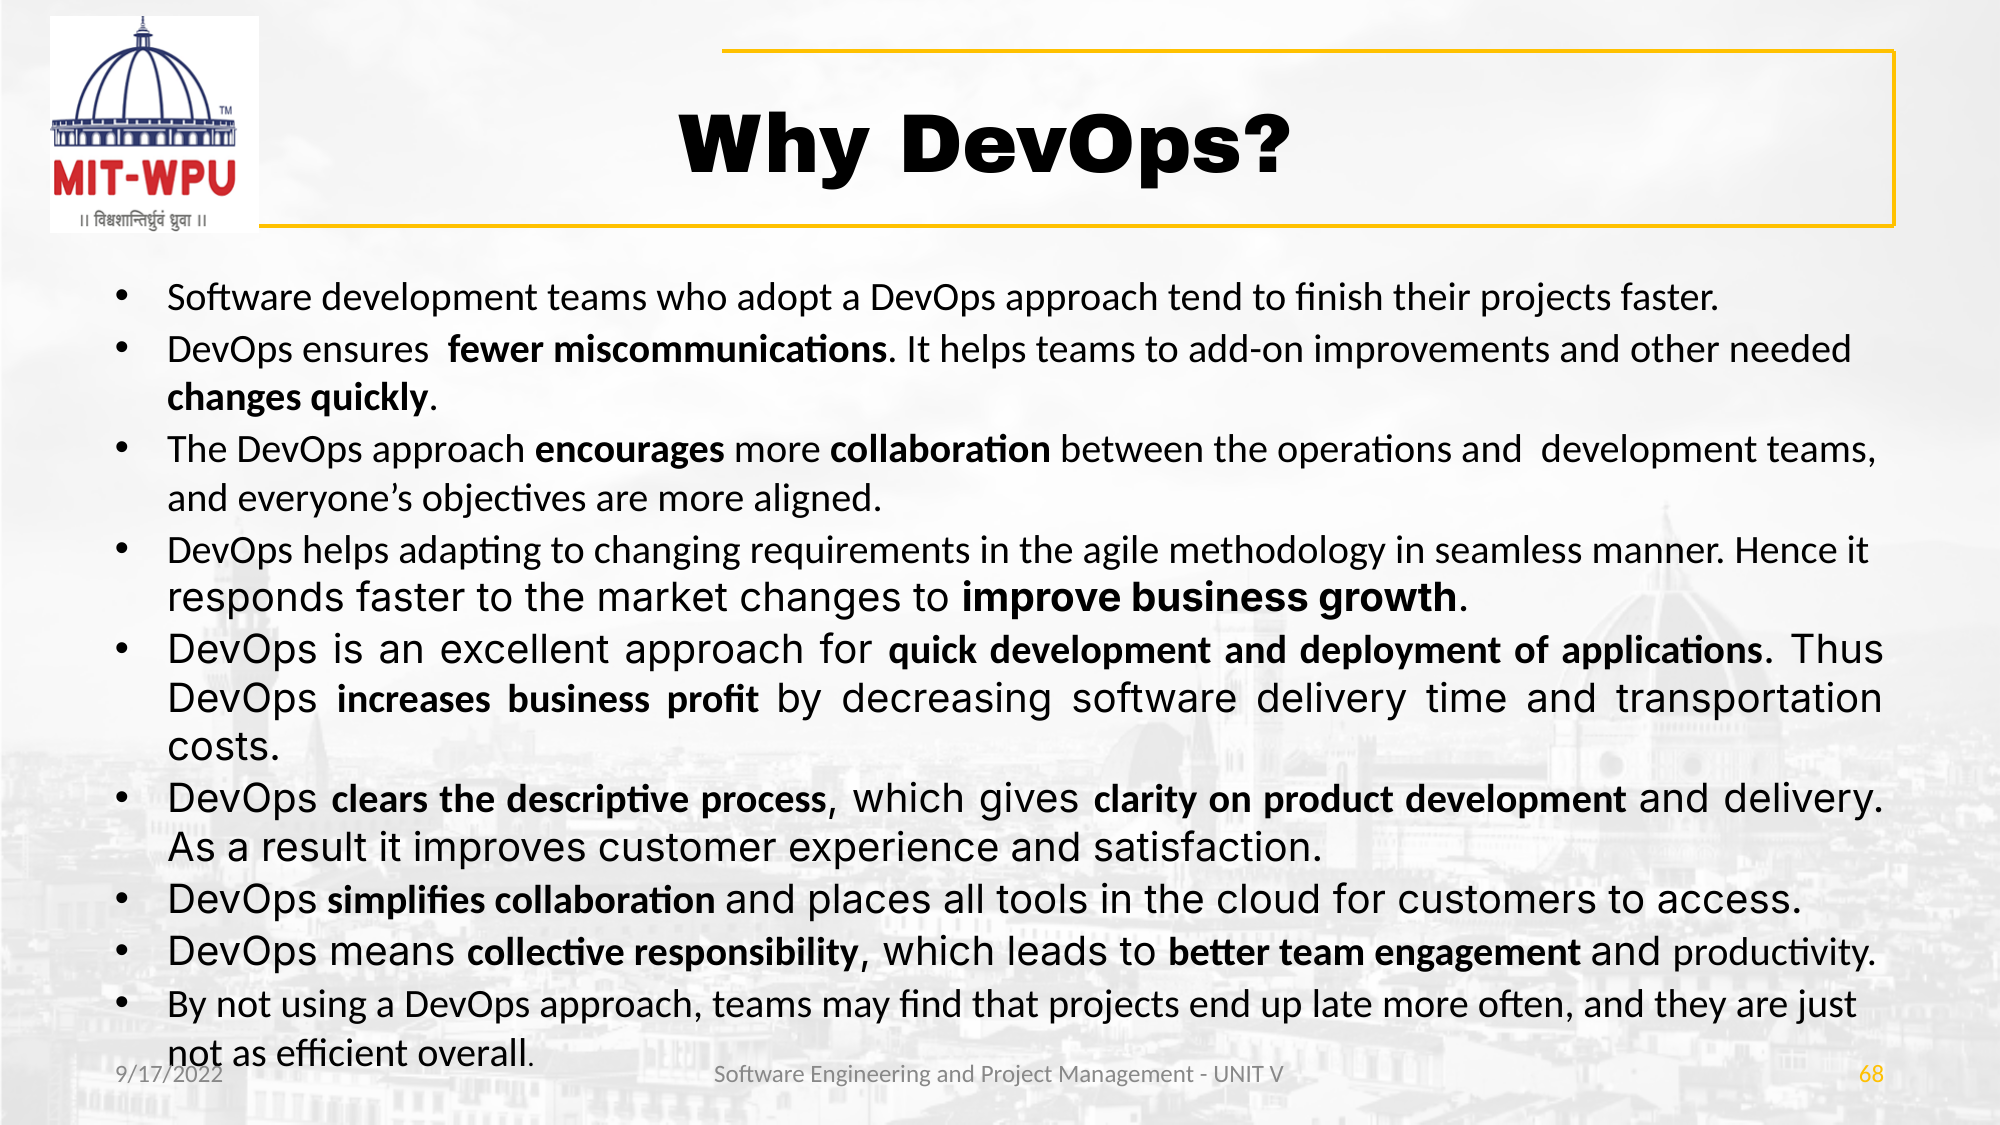

# Why DevOps?
Software development teams who adopt a DevOps approach tend to finish their projects faster.
DevOps ensures  fewer miscommunications. It helps teams to add-on improvements and other needed changes quickly.
The DevOps approach encourages more collaboration between the operations and  development teams, and everyone’s objectives are more aligned.
DevOps helps adapting to changing requirements in the agile methodology in seamless manner. Hence it responds faster to the market changes to improve business growth.
DevOps is an excellent approach for quick development and deployment of applications. Thus DevOps increases business profit by decreasing software delivery time and transportation costs.
DevOps clears the descriptive process, which gives clarity on product development and delivery. As a result it improves customer experience and satisfaction.
DevOps simplifies collaboration and places all tools in the cloud for customers to access.
DevOps means collective responsibility, which leads to better team engagement and productivity.
By not using a DevOps approach, teams may find that projects end up late more often, and they are just not as efficient overall.
9/17/2022
Software Engineering and Project Management - UNIT V
68